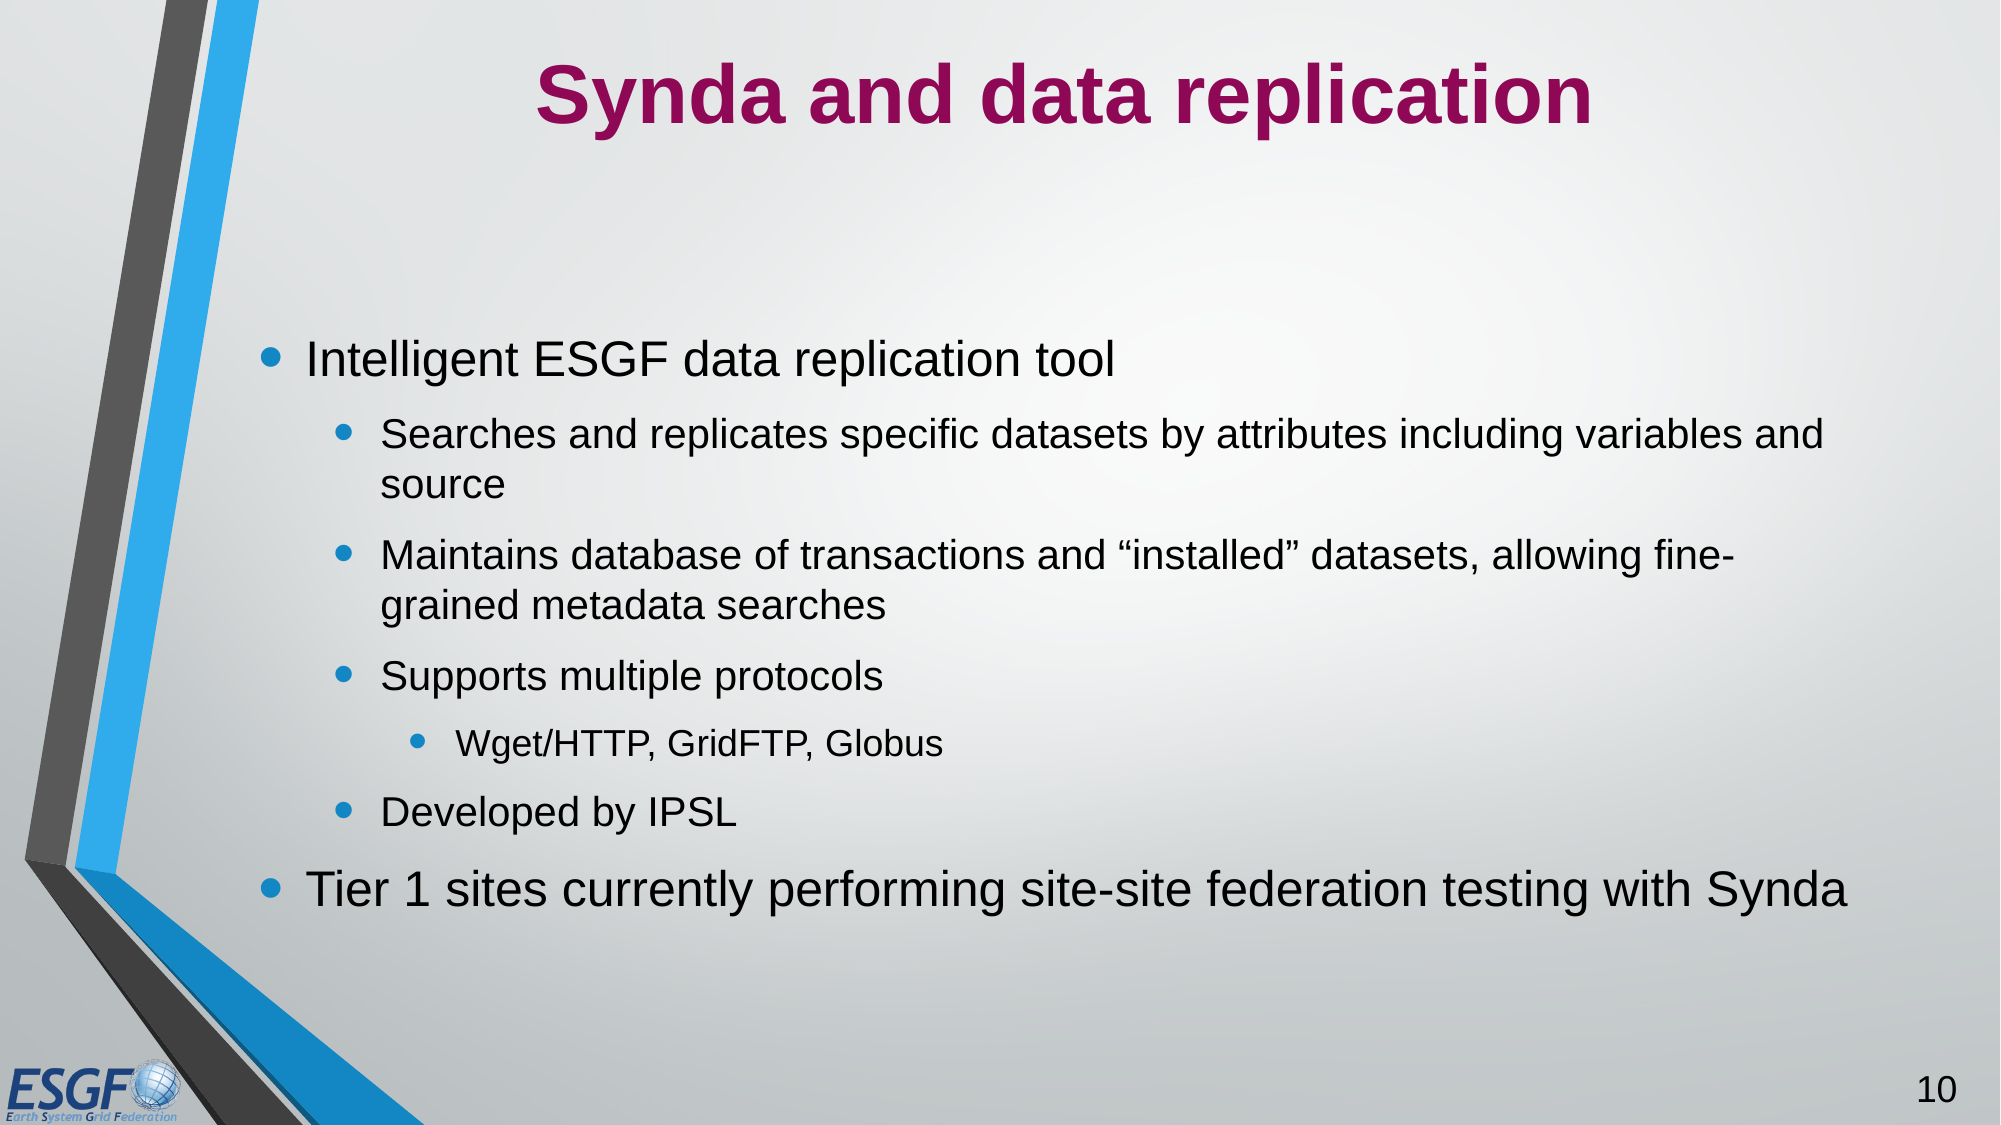

# Synda and data replication
Intelligent ESGF data replication tool
Searches and replicates specific datasets by attributes including variables and source
Maintains database of transactions and “installed” datasets, allowing fine-grained metadata searches
Supports multiple protocols
Wget/HTTP, GridFTP, Globus
Developed by IPSL
Tier 1 sites currently performing site-site federation testing with Synda